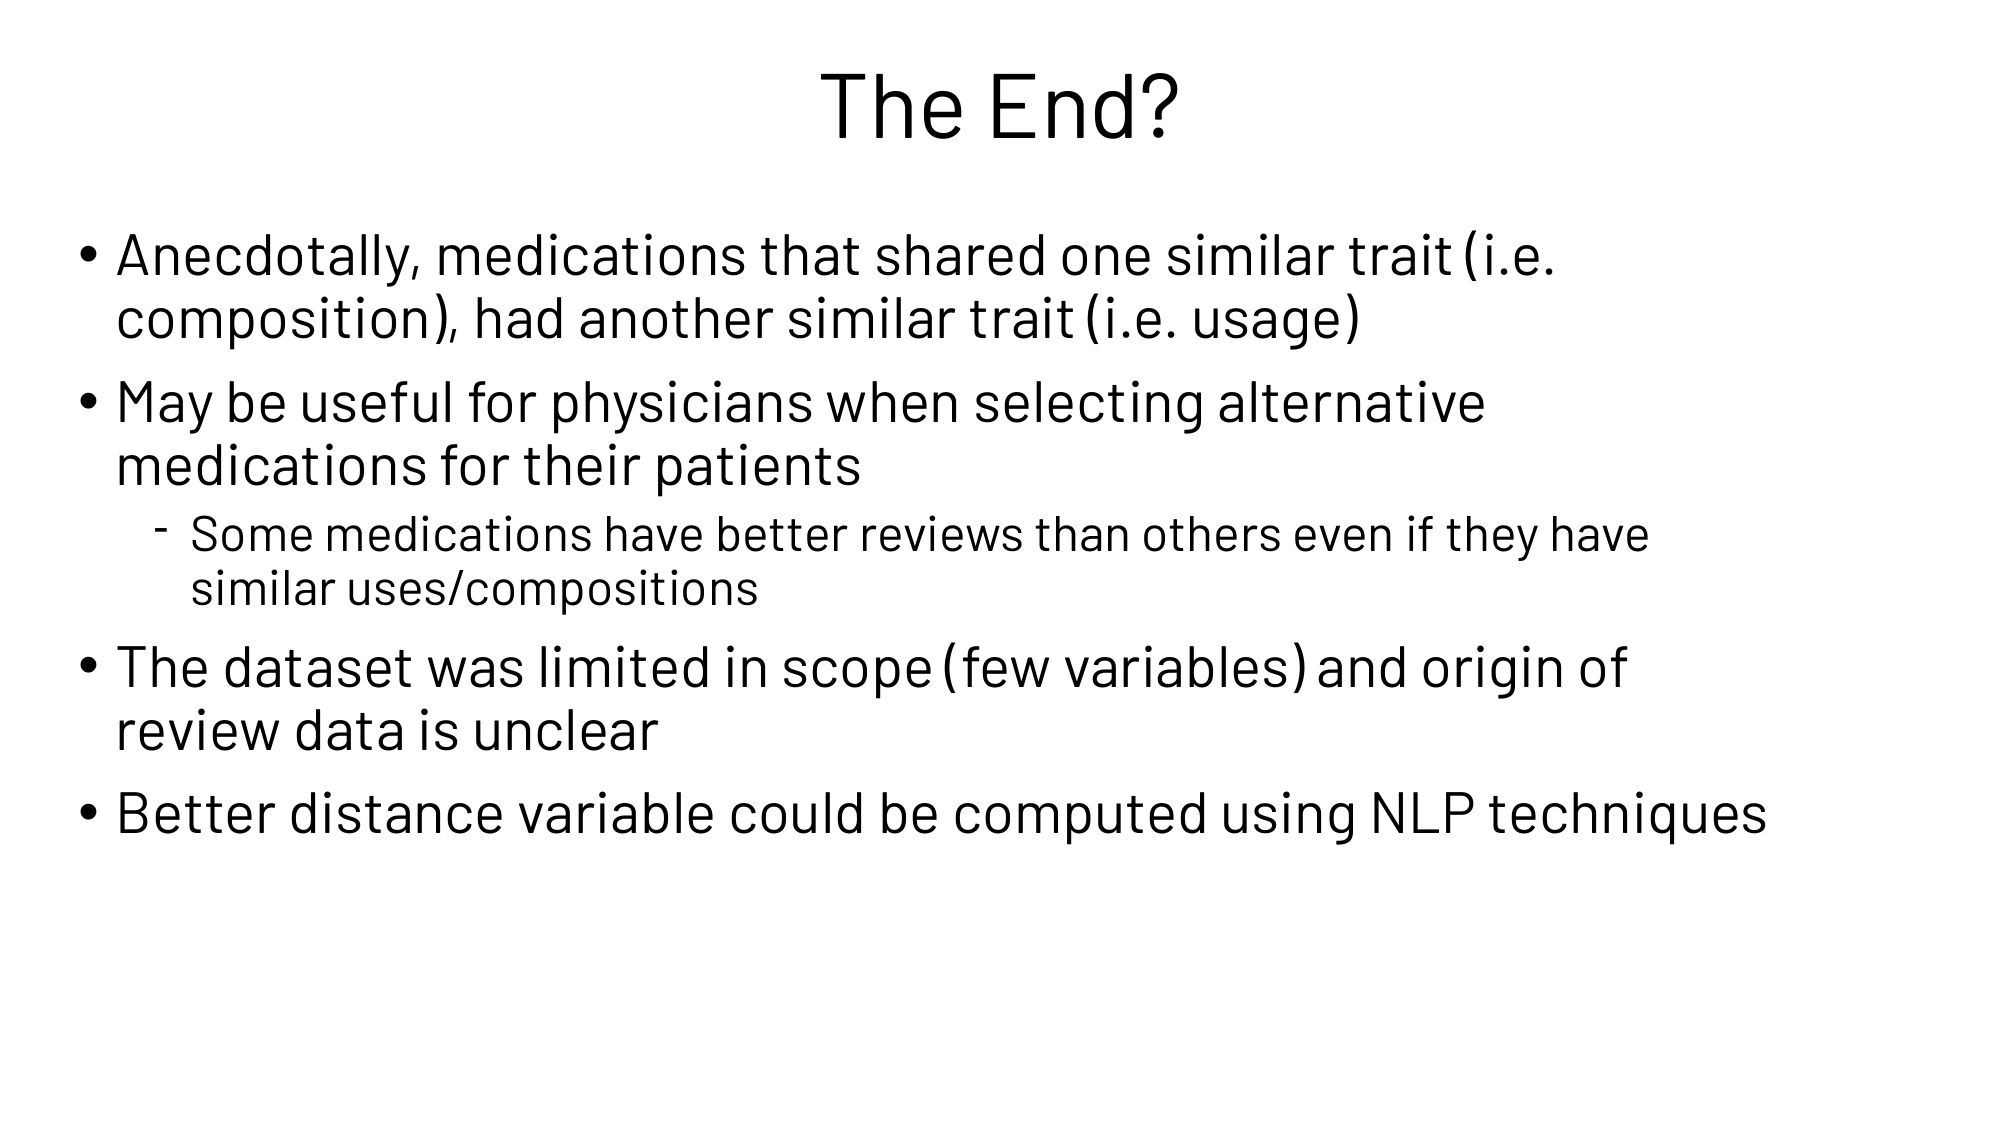

# The End?
Anecdotally, medications that shared one similar trait (i.e. composition), had another similar trait (i.e. usage)
May be useful for physicians when selecting alternative medications for their patients
Some medications have better reviews than others even if they have similar uses/compositions
The dataset was limited in scope (few variables) and origin of review data is unclear
Better distance variable could be computed using NLP techniques